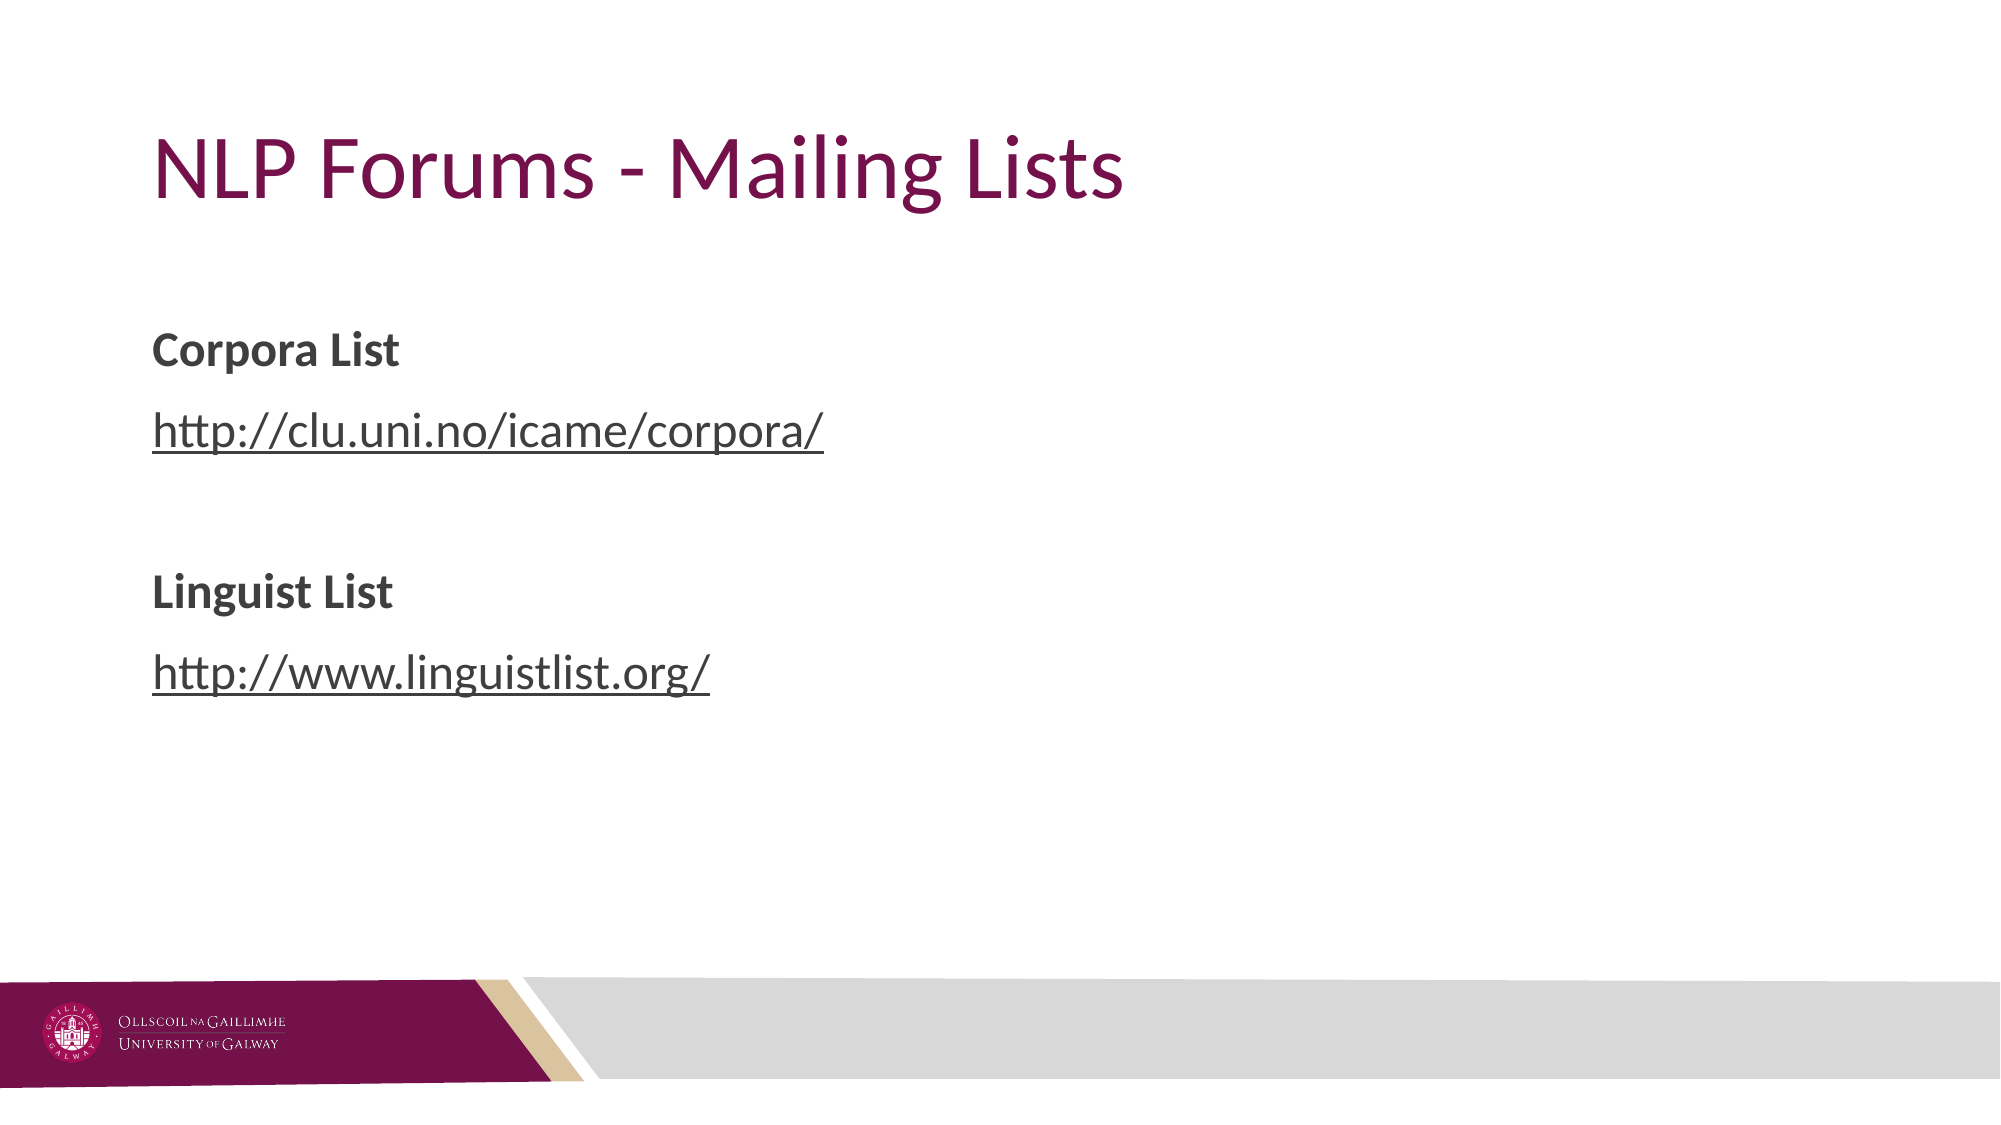

# NLP Forums - Mailing Lists
Corpora List
http://clu.uni.no/icame/corpora/

Linguist List
http://www.linguistlist.org/